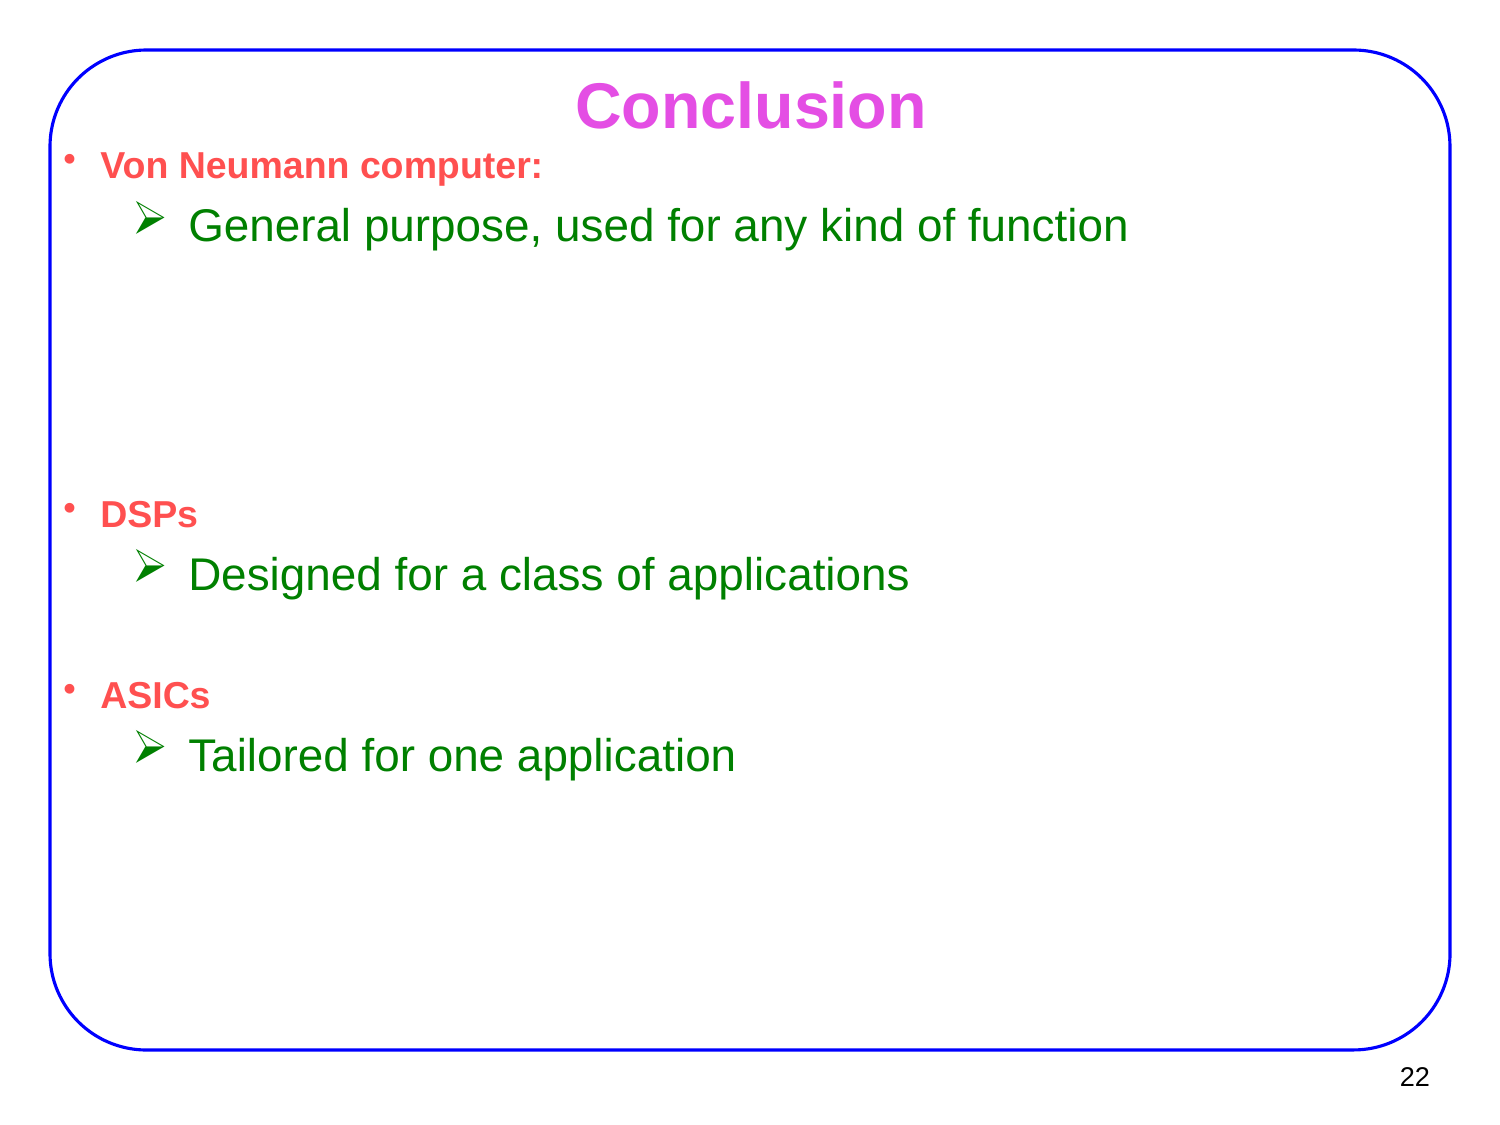

Conclusion
Von Neumann computer:
General purpose, used for any kind of function

DSPs
Designed for a class of applications

ASICs
Tailored for one application
22